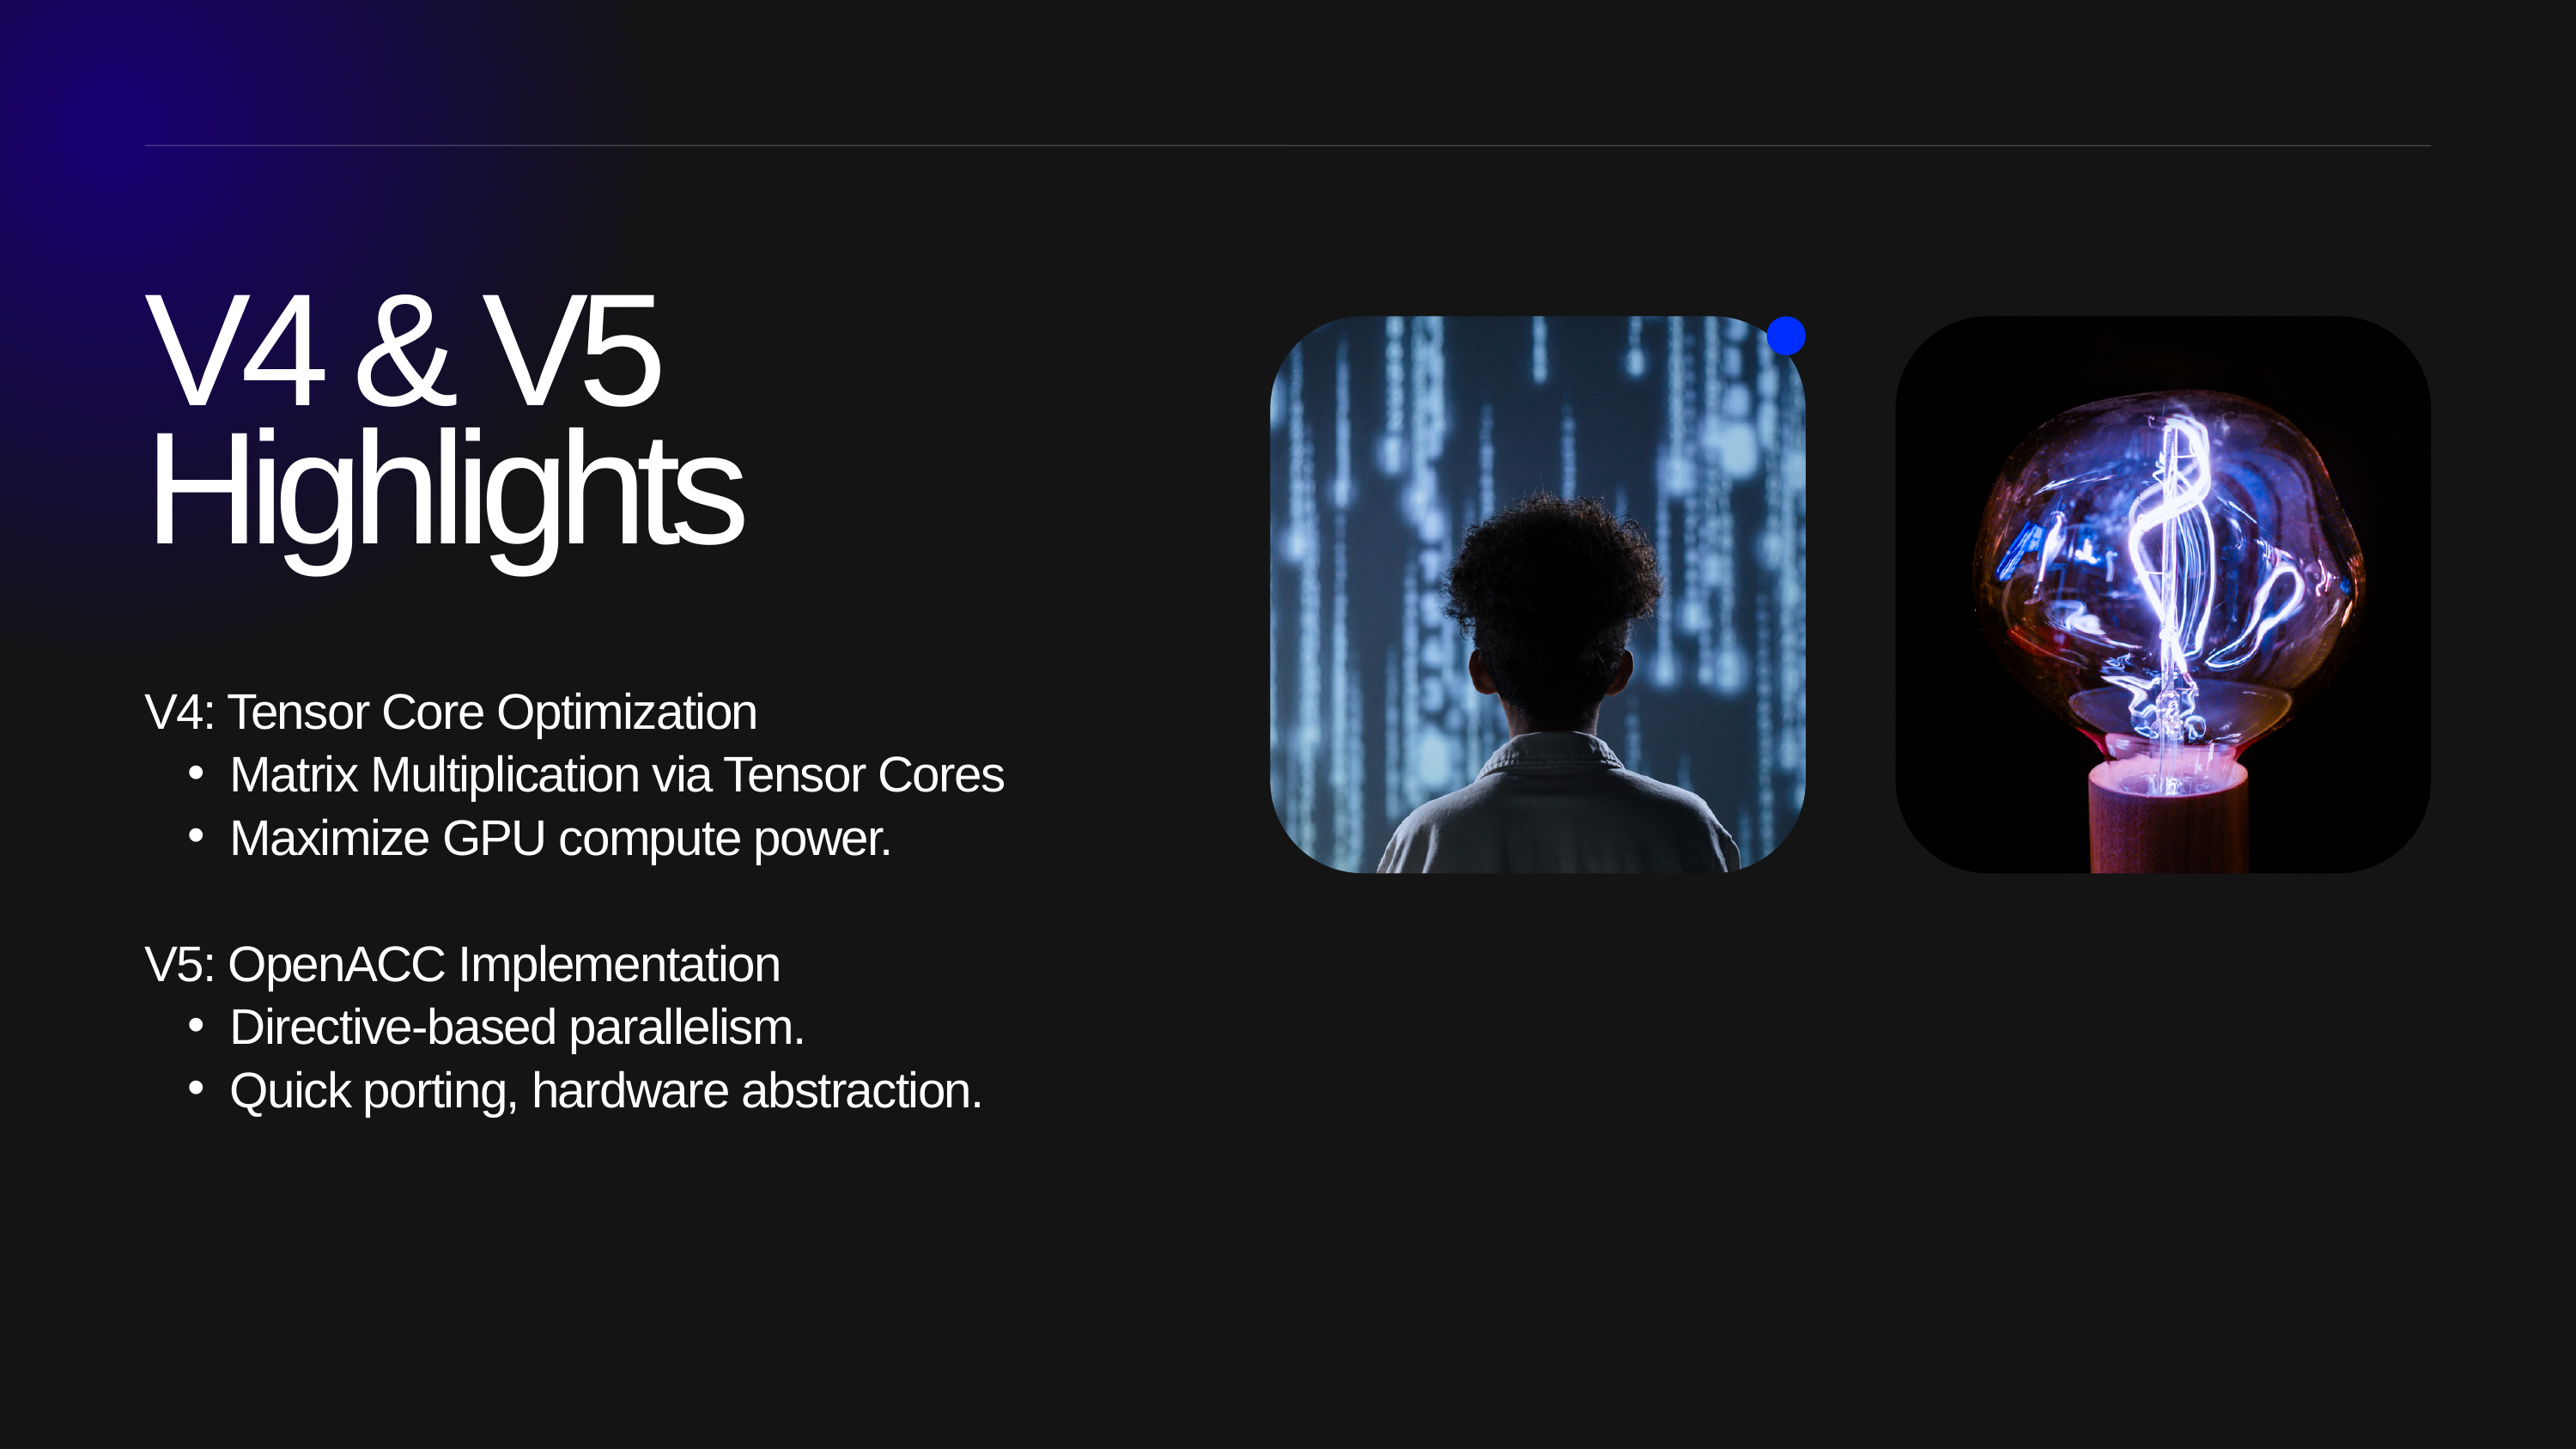

V4 & V5 Highlights

V4: Tensor Core Optimization
Matrix Multiplication via Tensor Cores
Maximize GPU compute power.

V5: OpenACC Implementation
Directive-based parallelism.
Quick porting, hardware abstraction.